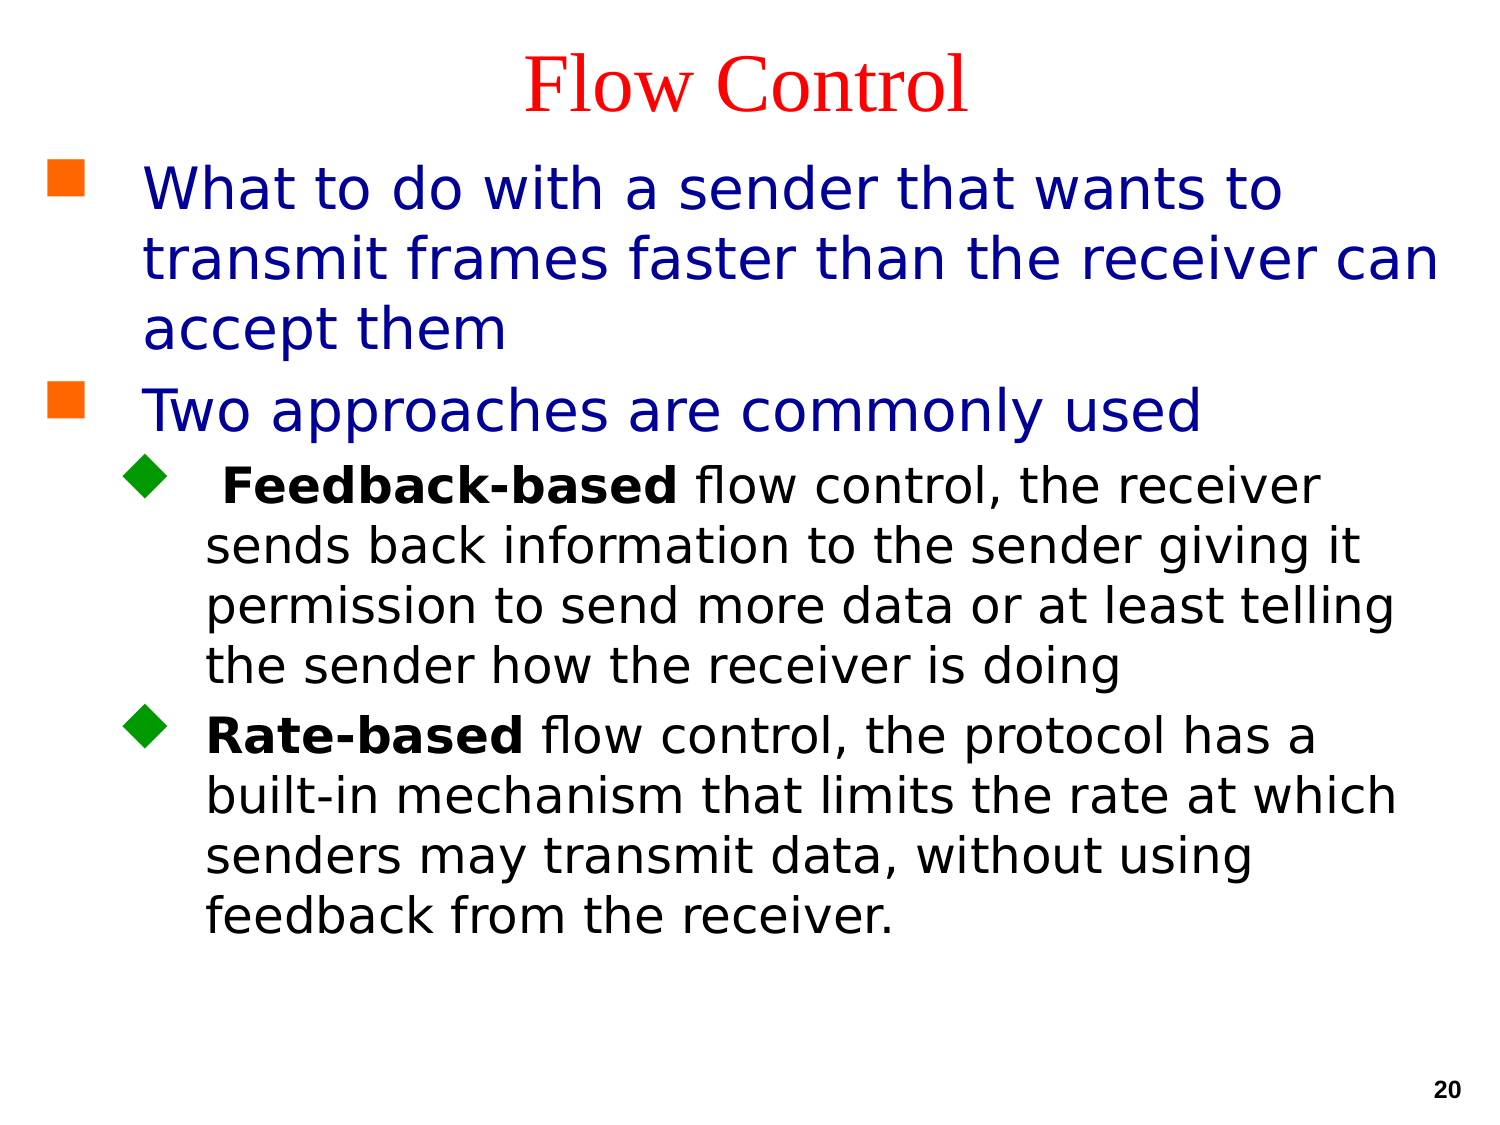

# Flow Control
What to do with a sender that wants to transmit frames faster than the receiver can accept them
Two approaches are commonly used
 Feedback-based flow control, the receiver sends back information to the sender giving it permission to send more data or at least telling the sender how the receiver is doing
Rate-based flow control, the protocol has a built-in mechanism that limits the rate at which senders may transmit data, without using feedback from the receiver.